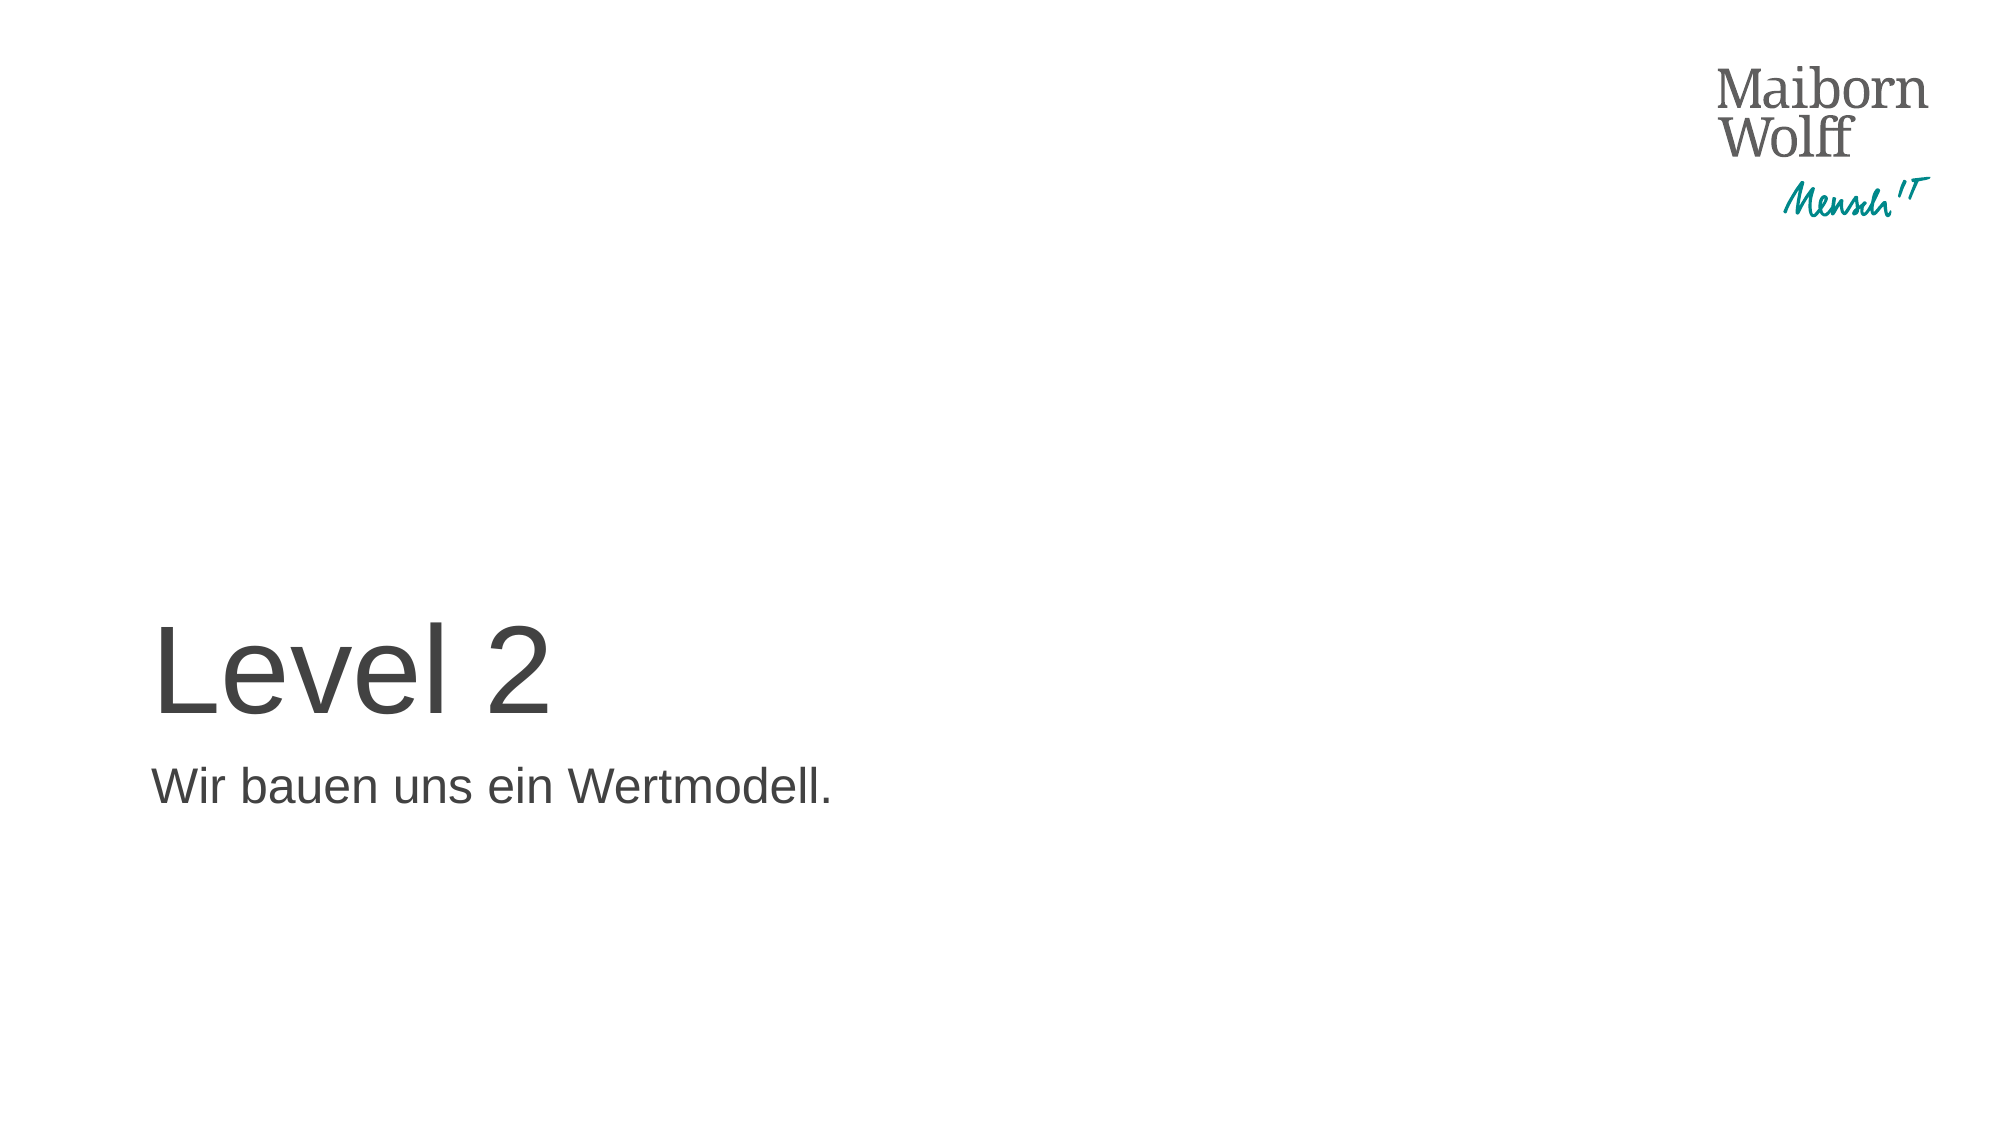

# Level 2
Wir bauen uns ein Wertmodell.